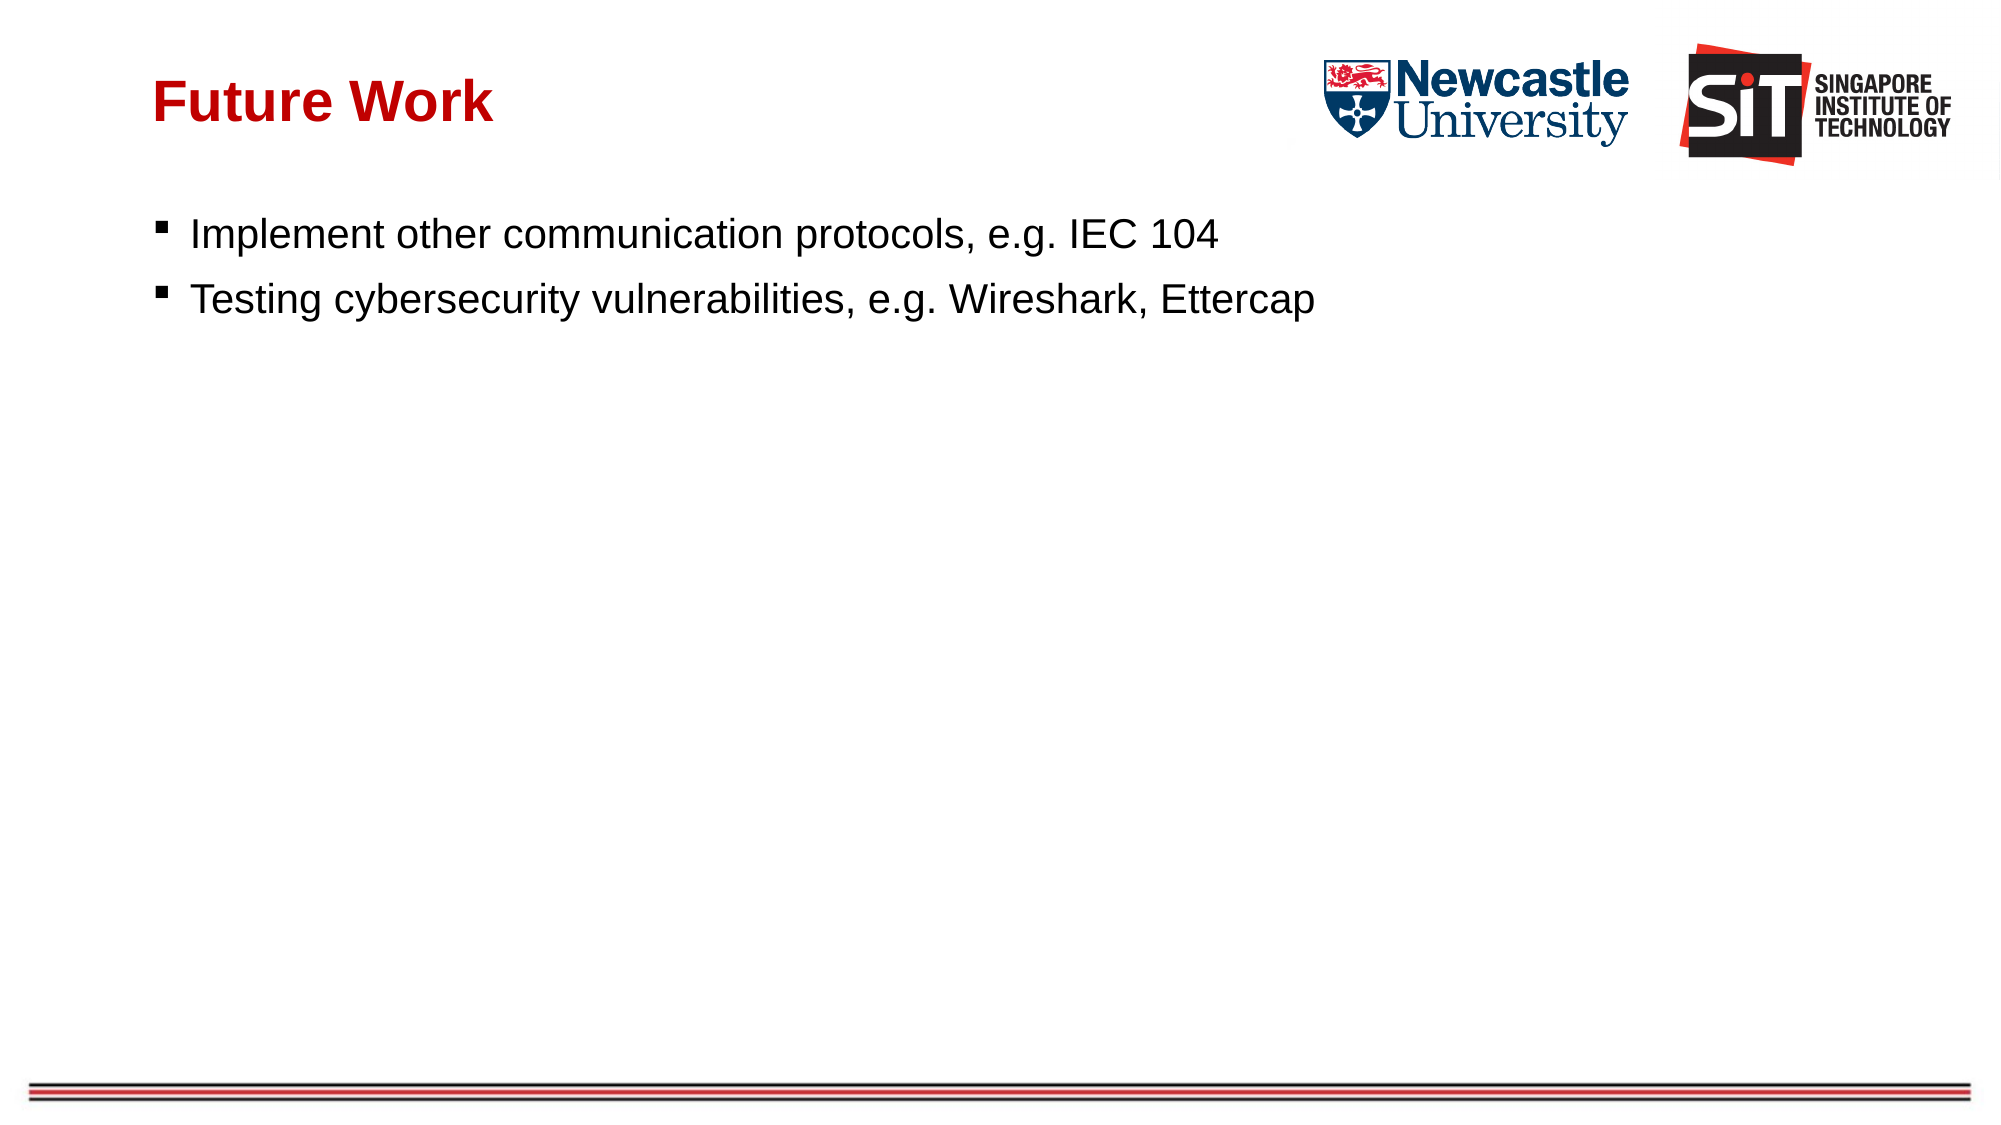

# Future Work
Implement other communication protocols, e.g. IEC 104
Testing cybersecurity vulnerabilities, e.g. Wireshark, Ettercap